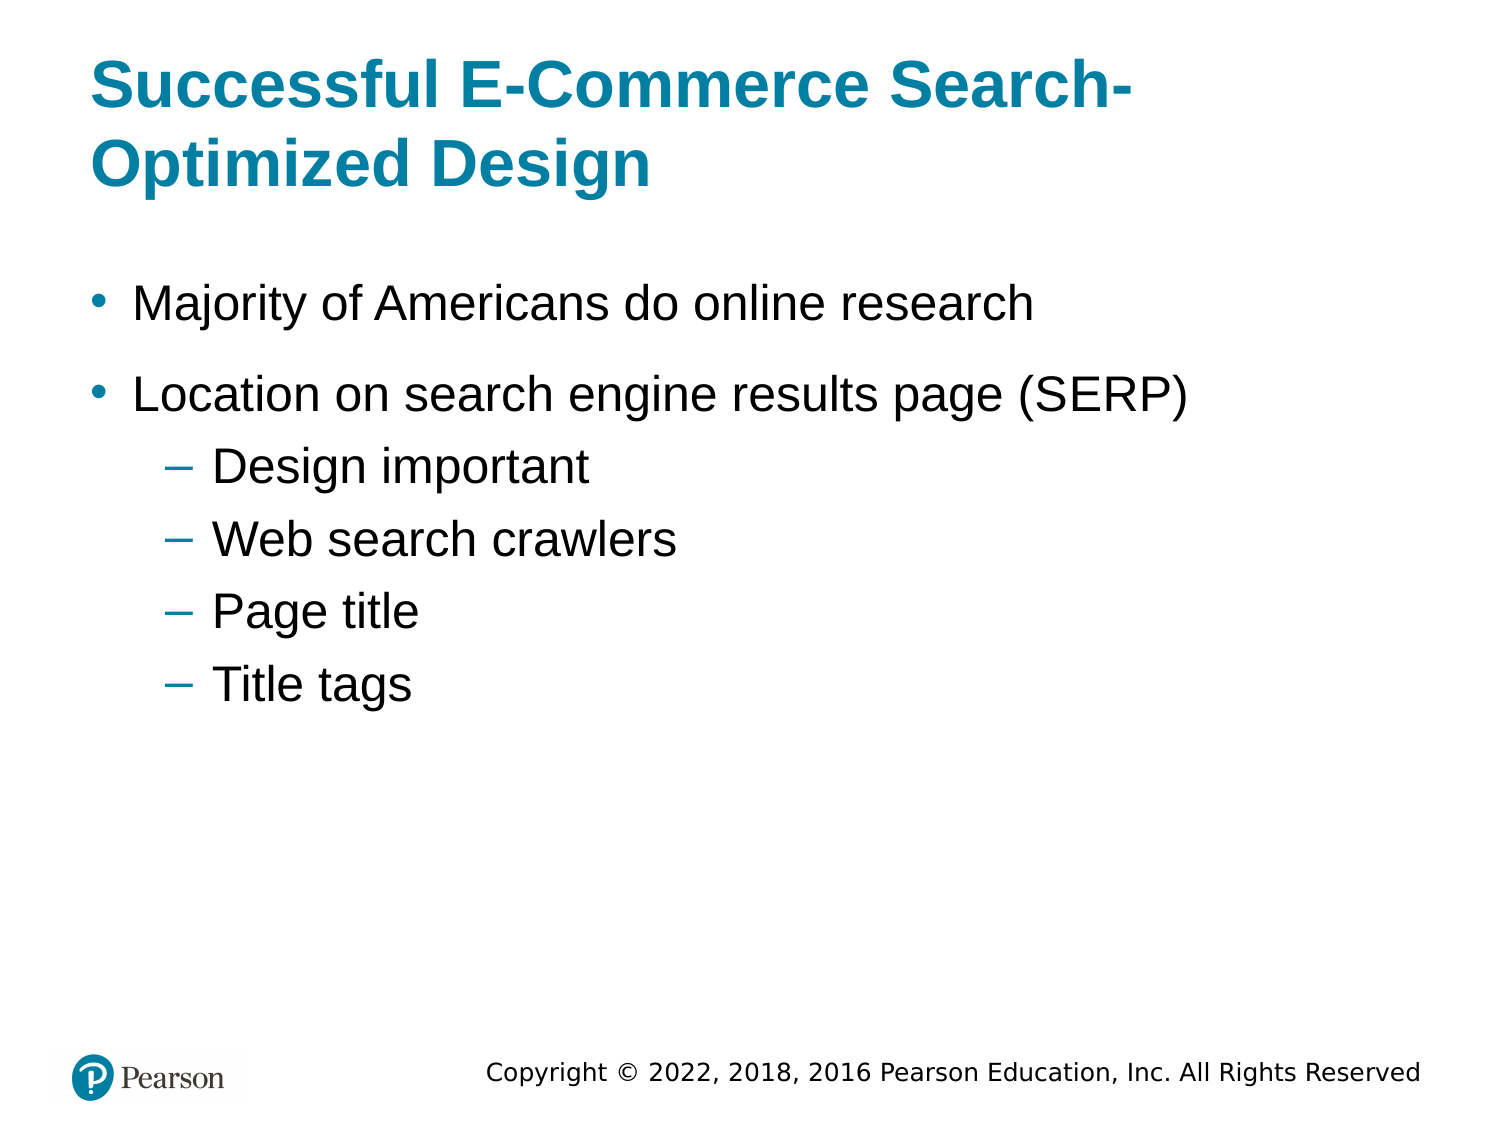

# Successful E-Commerce Search-Optimized Design
Majority of Americans do online research
Location on search engine results page (S E R P)
Design important
Web search crawlers
Page title
Title tags